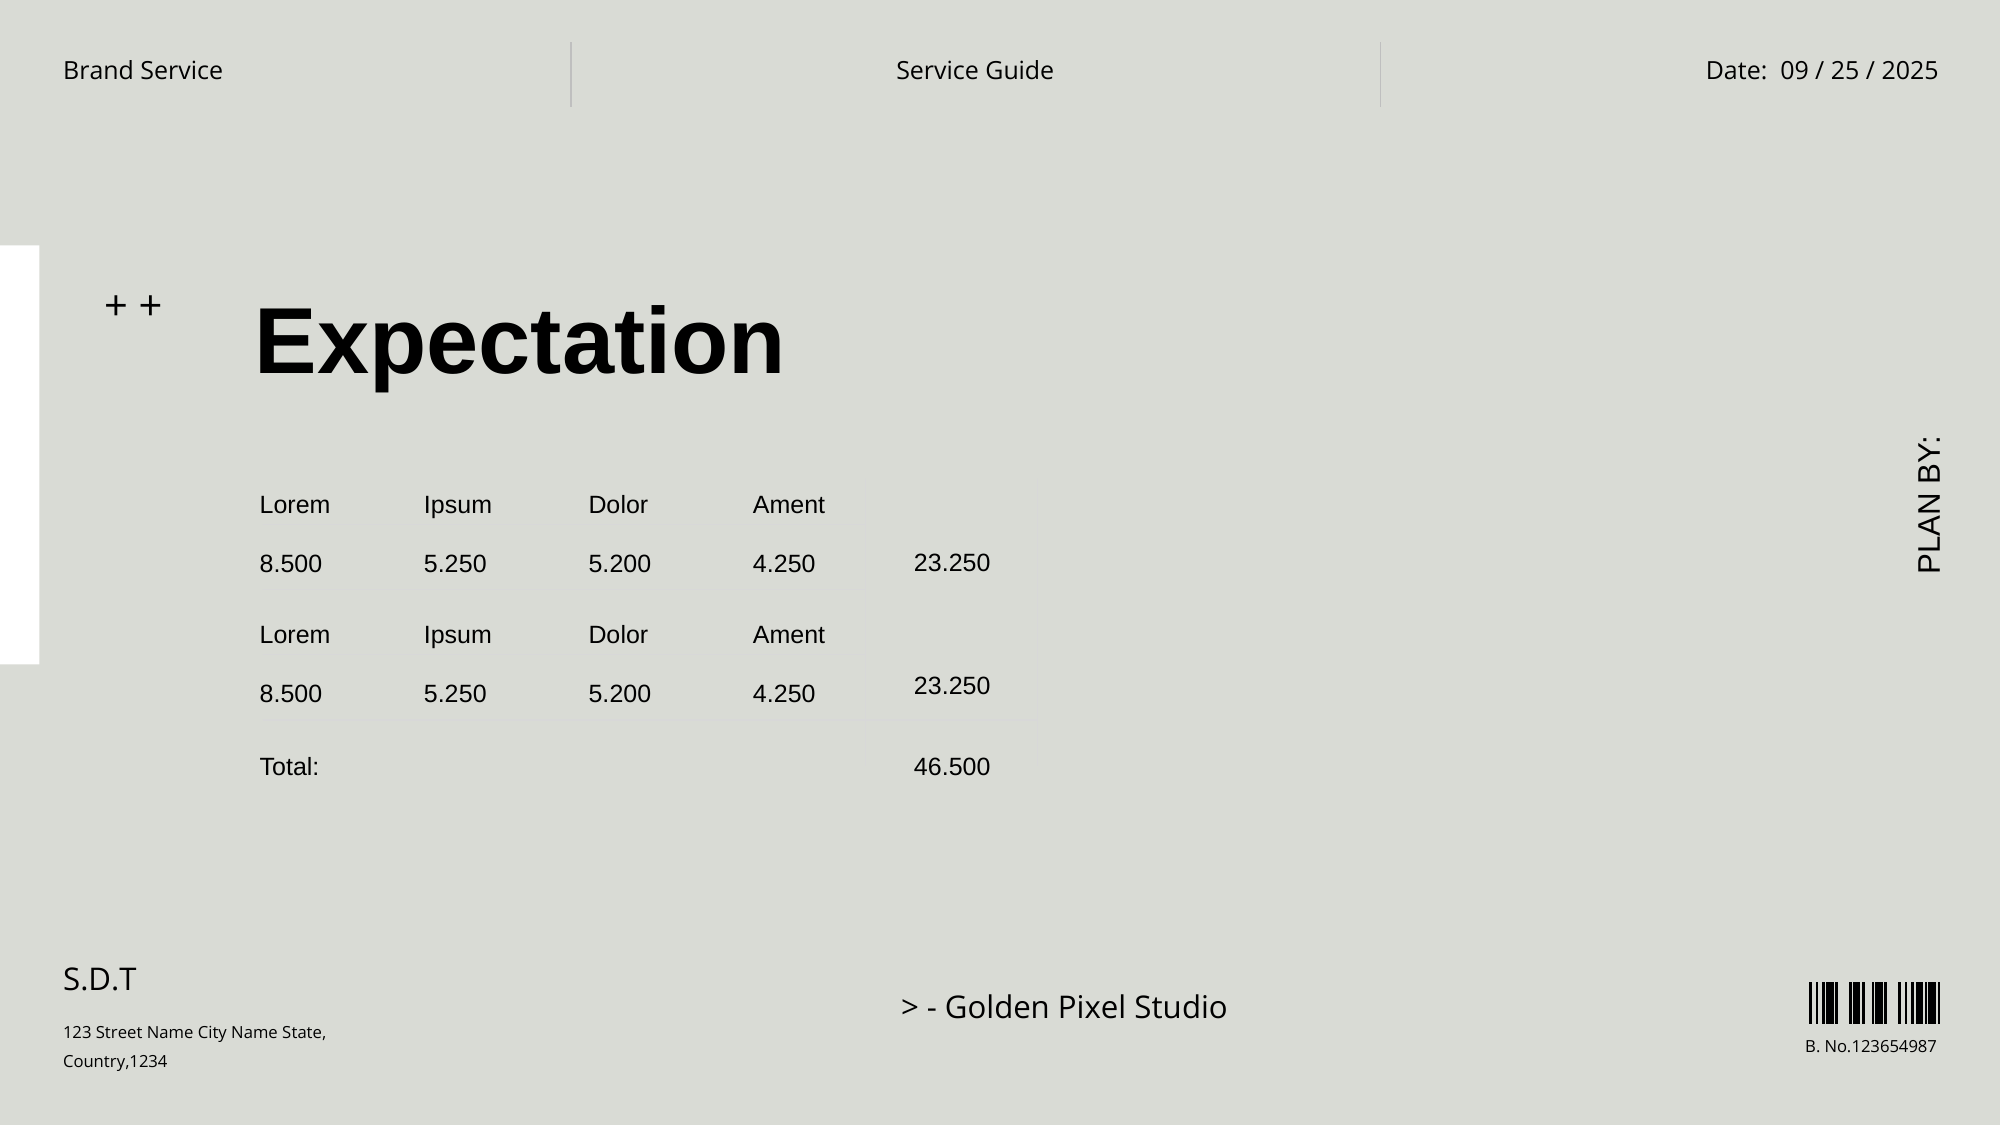

Brand Service
Service Guide
Date:  09 / 25 / 2025

Expectation
+ +
PLAN BY:
Dolor
Lorem
Ipsum
Ament

23.250
8.500
5.250
5.200
4.250
Dolor
Lorem
Ipsum
Ament
23.250
8.500
5.250
5.200
4.250
46.500
Total:
S.D.T
> - Golden Pixel Studio
123 Street Name City Name State, Country,1234
B. No.123654987